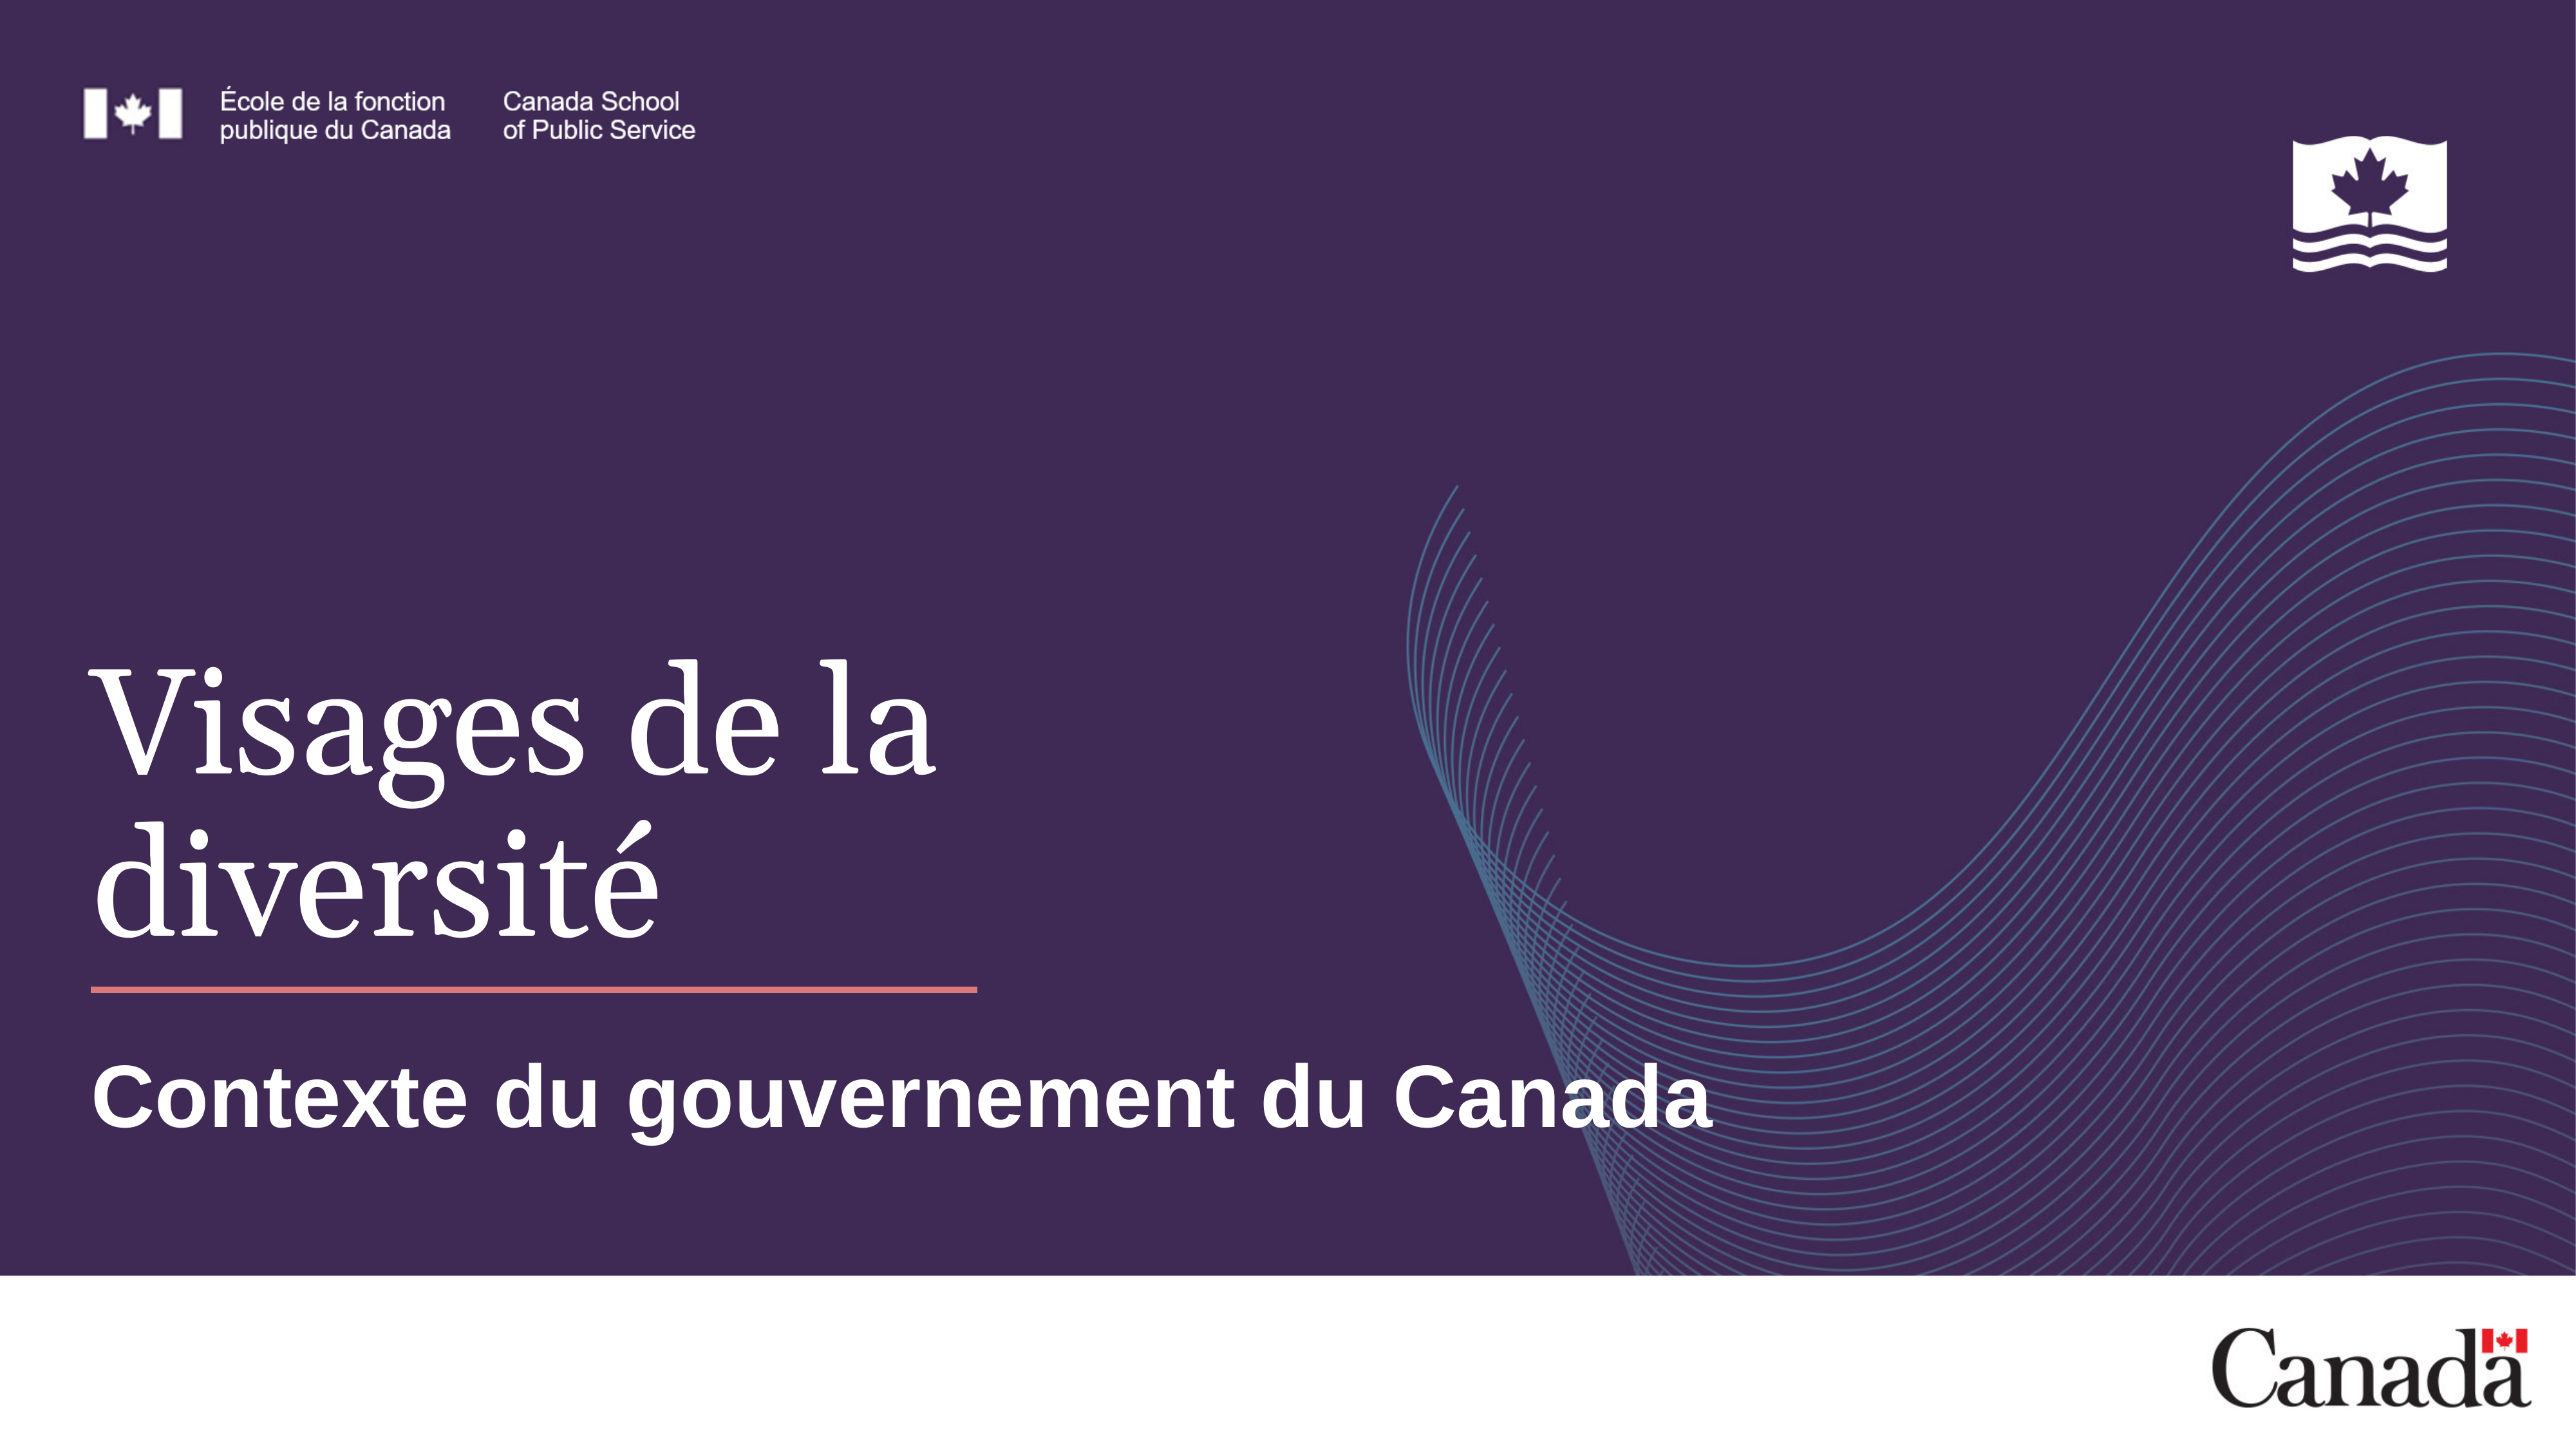

# Visages de la diversité

Contexte du gouvernement du Canada